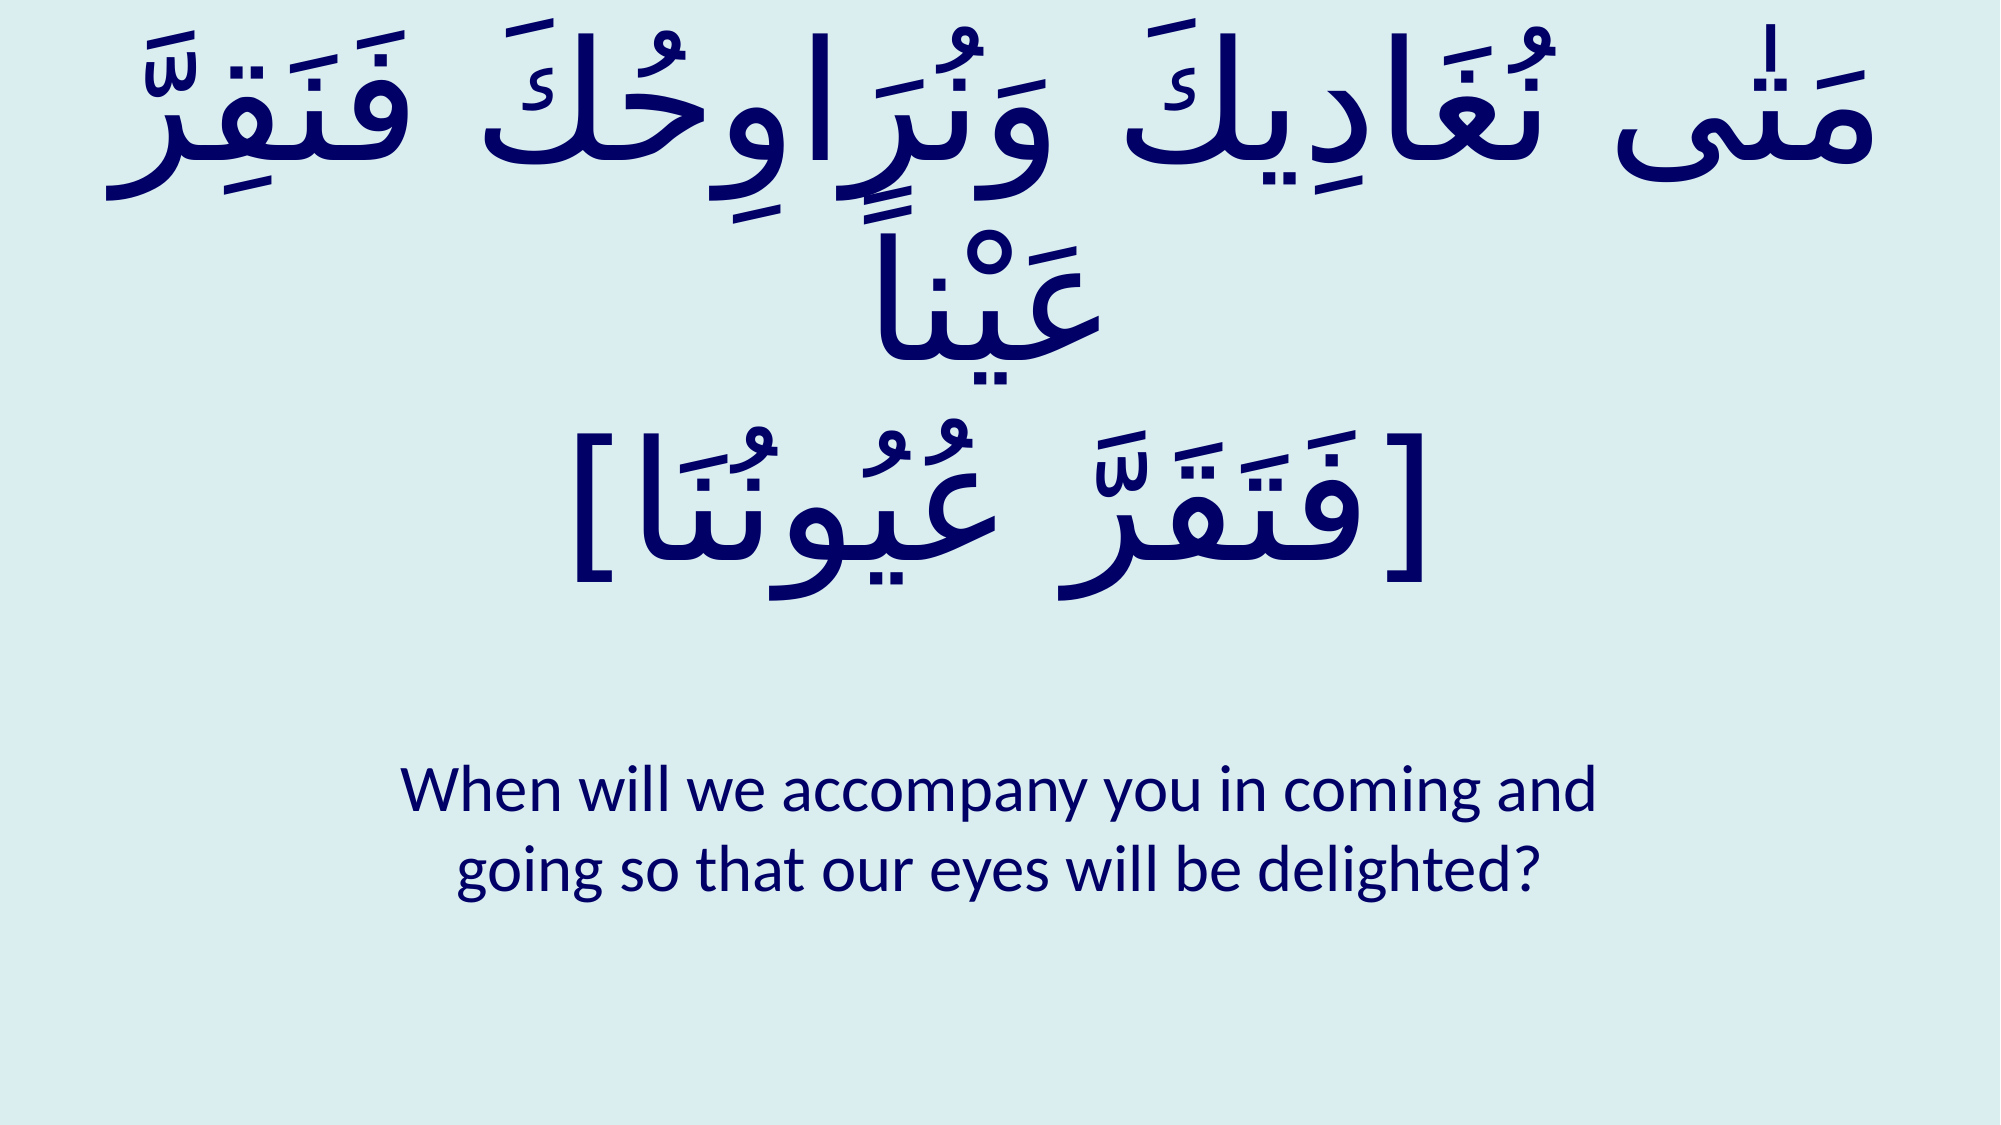

# مَتٰى نُغَادِيكَ وَنُرَاوِحُكَ فَنَقِرَّ عَيْناً [فَتَقَرَّ عُيُونُنَا]
When will we accompany you in coming and going so that our eyes will be delighted?